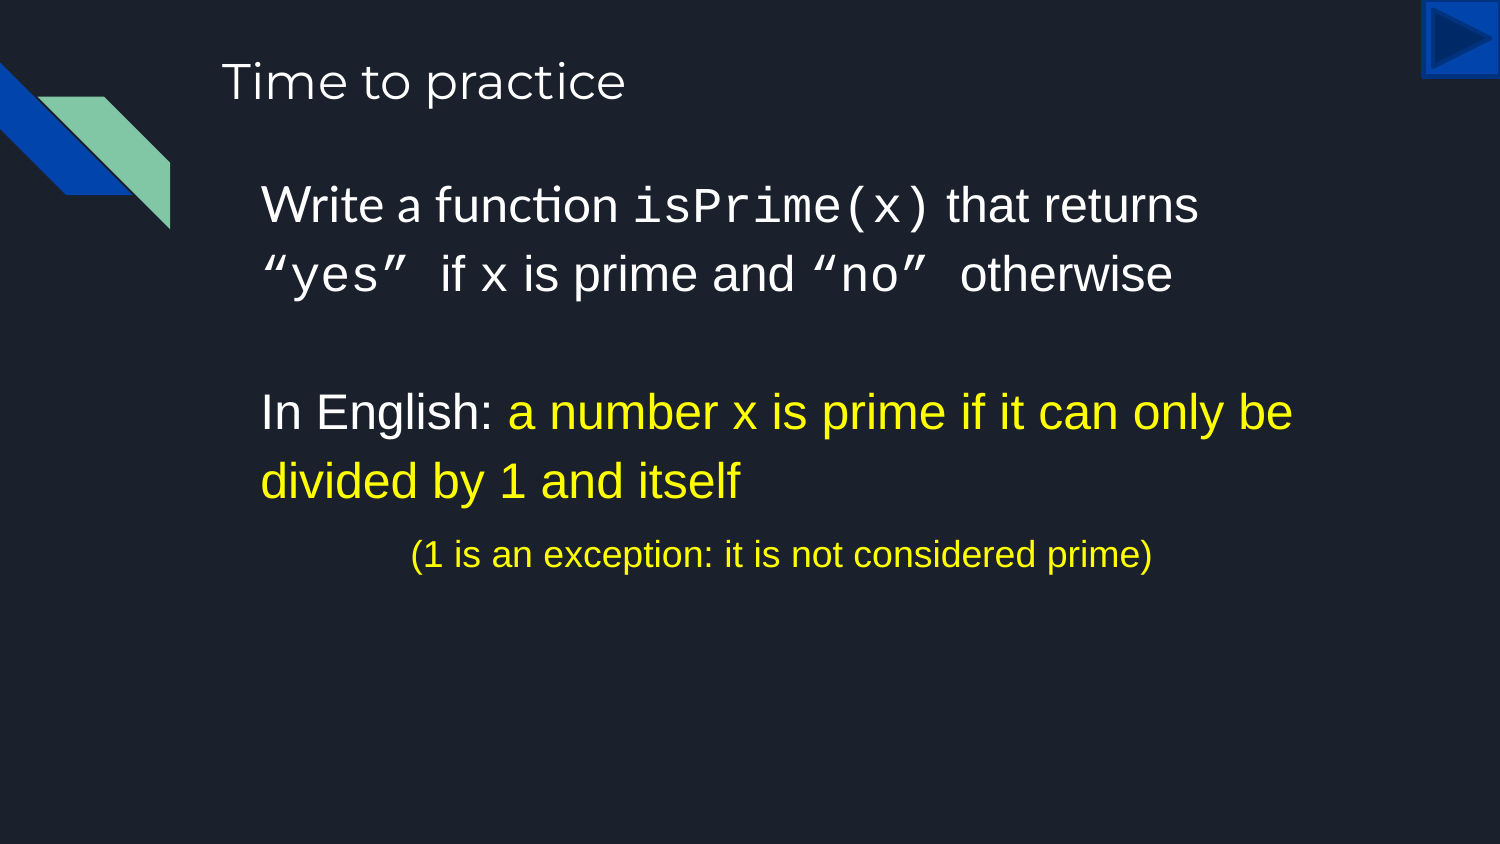

# Time to practice
Write a function isPrime(x) that returns “yes” if x is prime and “no” otherwise

In English: a number x is prime if it can only be divided by 1 and itself
	(1 is an exception: it is not considered prime)